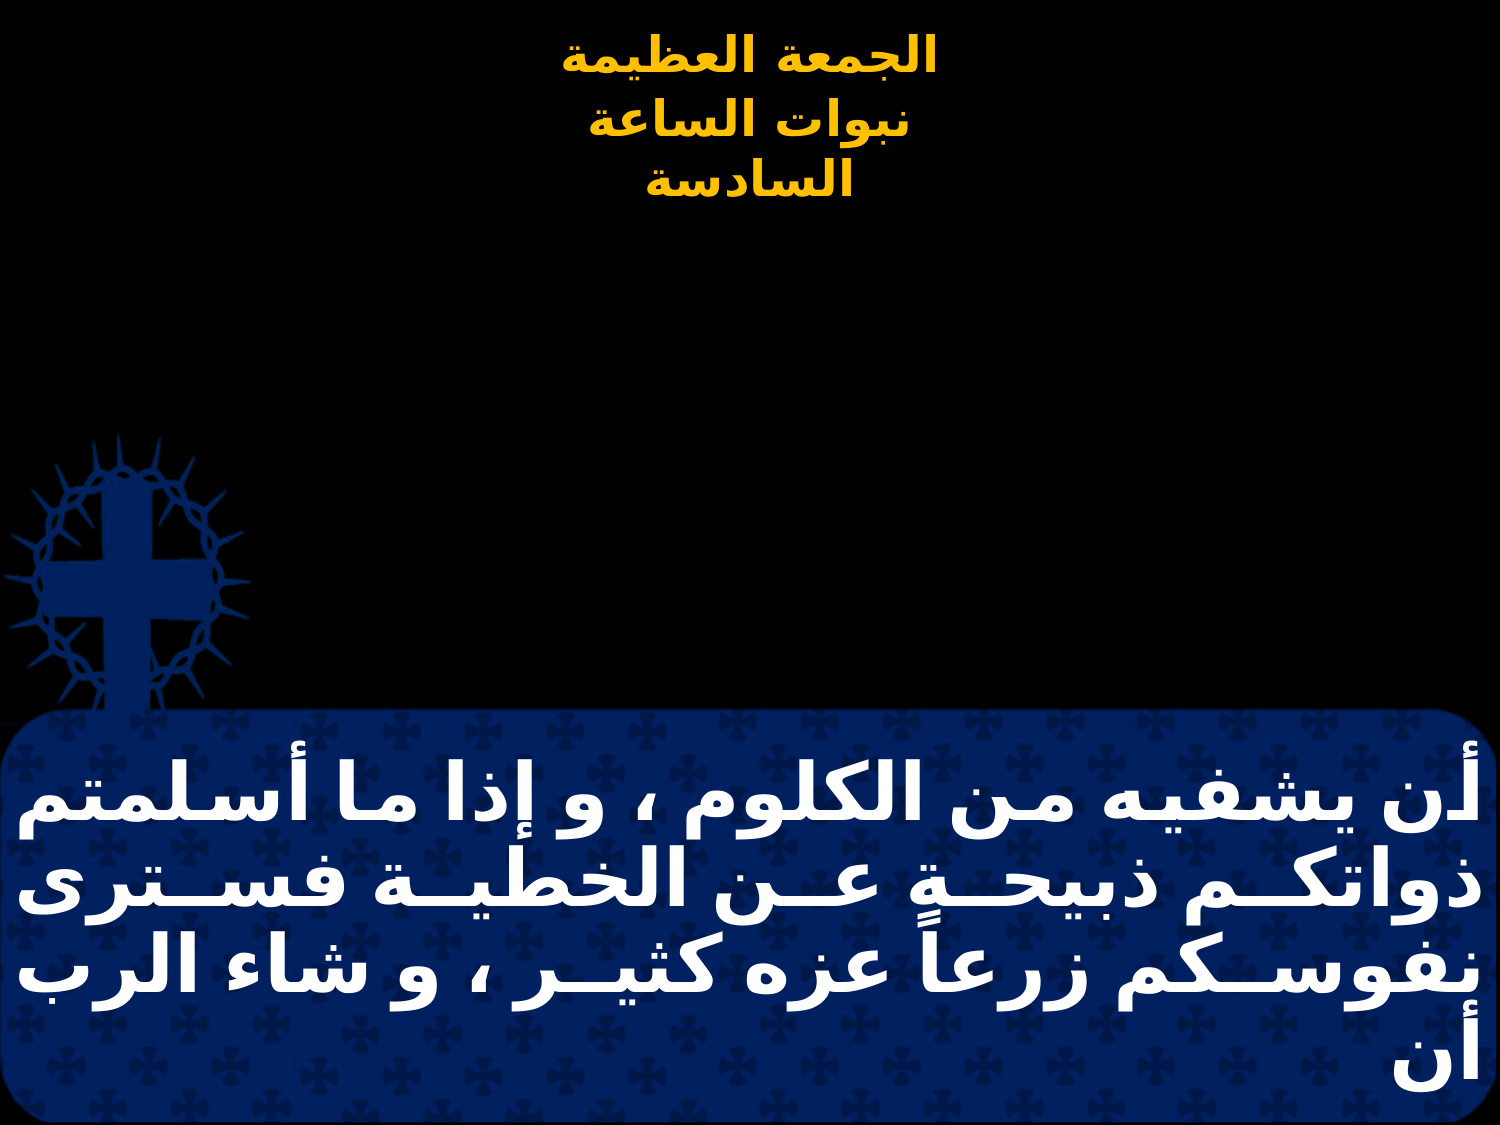

# أن يشفيه من الكلوم ، و إذا ما أسلمتم ذواتكم ذبيحة عن الخطية فسترى نفوسكم زرعاً عزه كثير ، و شاء الرب أن